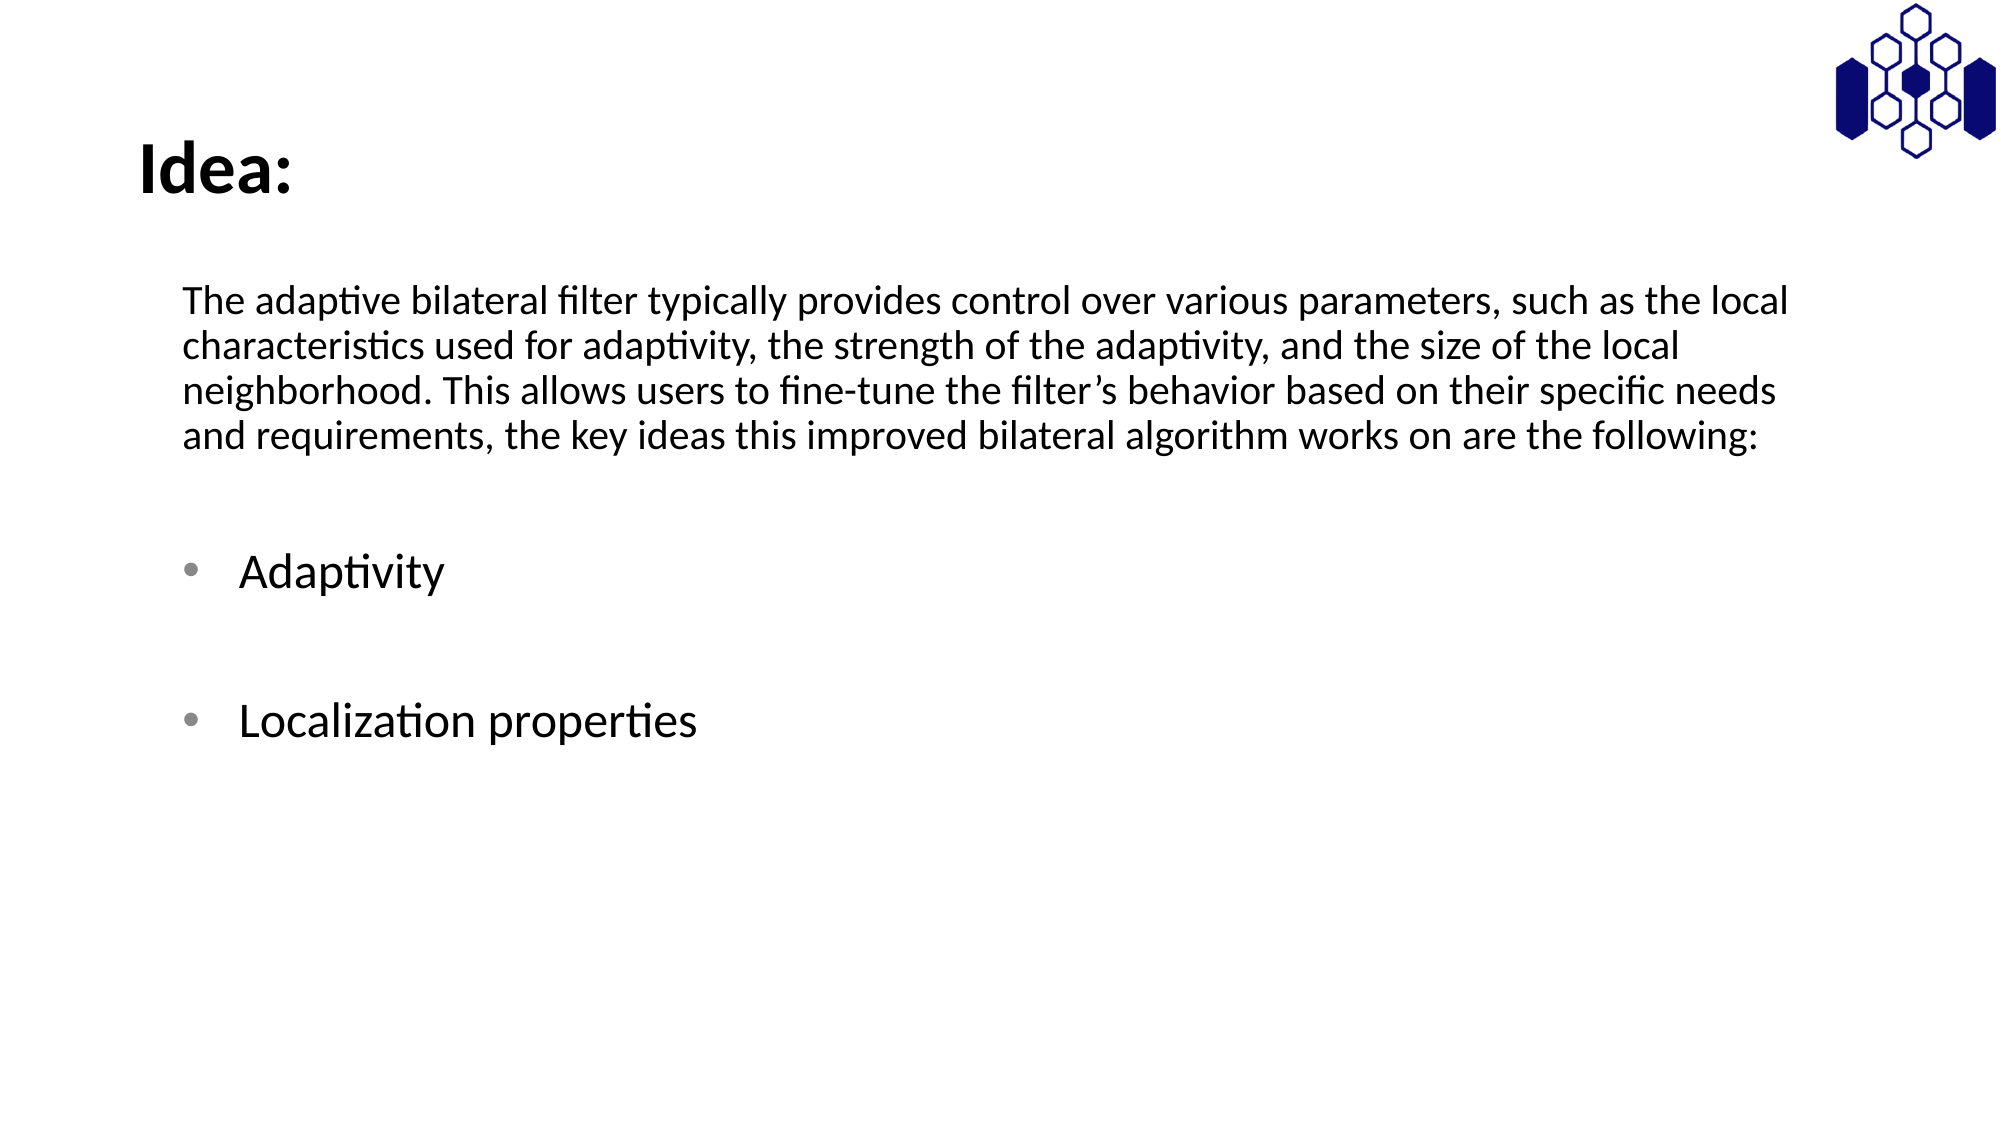

# Idea:
The adaptive bilateral filter typically provides control over various parameters, such as the local characteristics used for adaptivity, the strength of the adaptivity, and the size of the local neighborhood. This allows users to fine-tune the filter’s behavior based on their specific needs and requirements, the key ideas this improved bilateral algorithm works on are the following:

Adaptivity

Localization properties